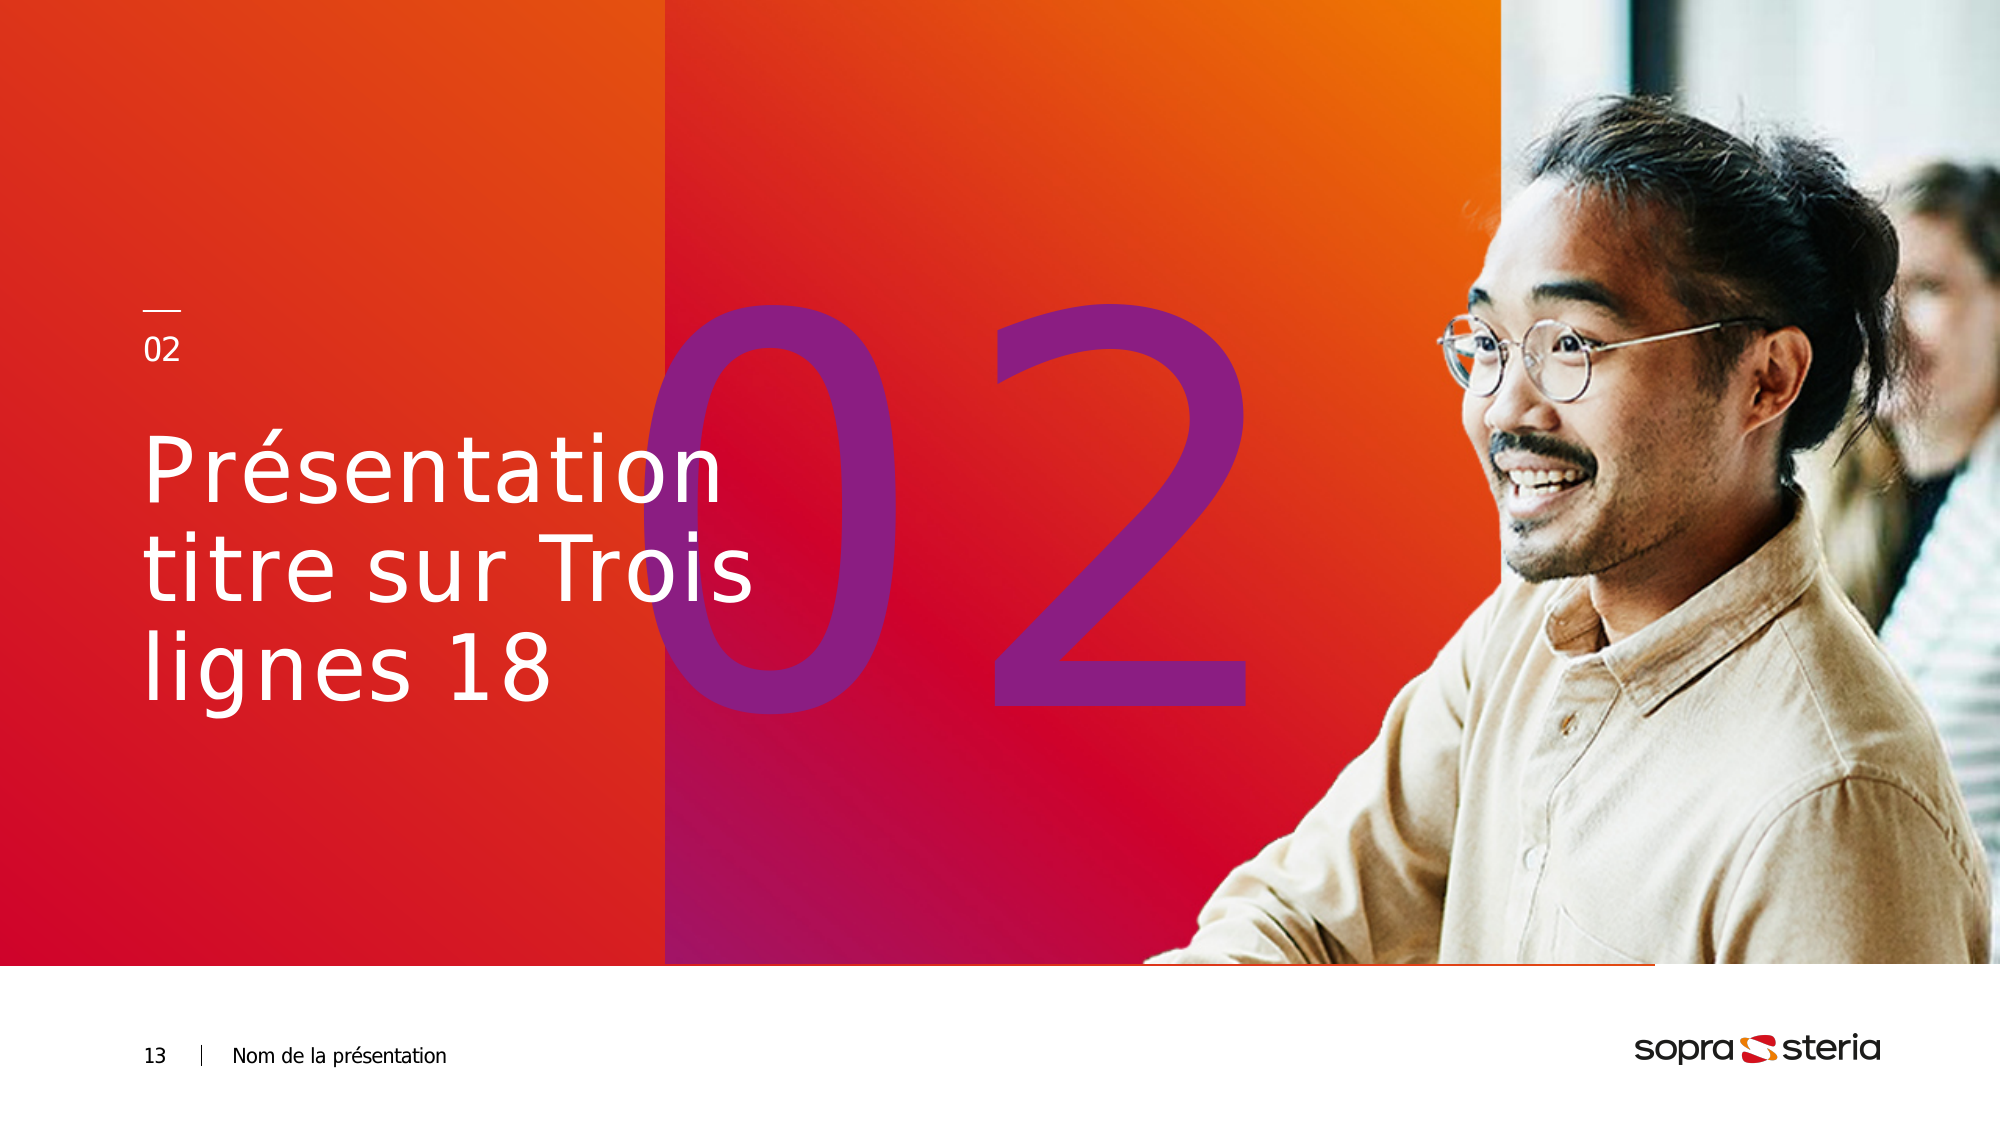

02
# Présentation titre sur Trois lignes 18
Nom de la présentation